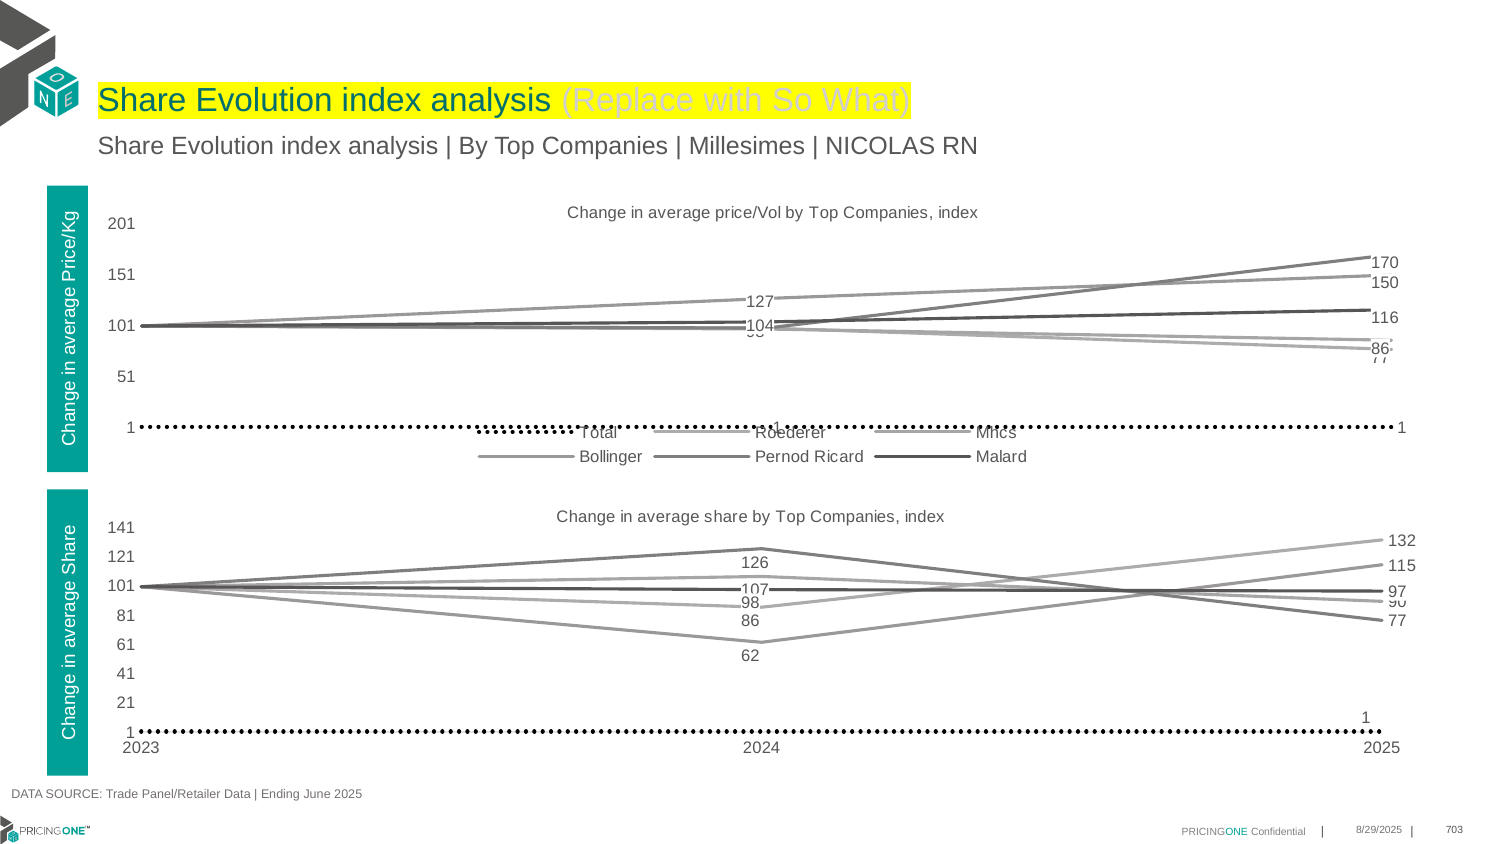

# Share Evolution index analysis (Replace with So What)
Share Evolution index analysis | By Top Companies | Millesimes | NICOLAS RN

### Chart: Change in average price/Vol by Top Companies, index

| Category | Total | Roederer | Mhcs | Bollinger | Pernod Ricard | Malard |
|---|---|---|---|---|---|---|
| 2023 | 1.0 | 100.0 | 100.0 | 100.0 | 100.0 | 100.0 |
| 2024 | 1.0139202984625322 | 98.0 | 97.0 | 127.0 | 98.0 | 104.0 |
| 2025 | 0.8708234328130775 | 77.0 | 86.0 | 150.0 | 170.0 | 116.0 |
Change in average Price/Kg

### Chart: Change in average share by Top Companies, index

| Category | Total | Roederer | Mhcs | Bollinger | Pernod Ricard | Malard |
|---|---|---|---|---|---|---|
| 2023 | 1.0 | 100.0 | 100.0 | 100.0 | 100.0 | 100.0 |
| 2024 | 1.0 | 86.0 | 107.0 | 62.0 | 126.0 | 98.0 |
| 2025 | 1.0 | 132.0 | 90.0 | 115.0 | 77.0 | 97.0 |
Change in average Share
DATA SOURCE: Trade Panel/Retailer Data | Ending June 2025

8/29/2025
703